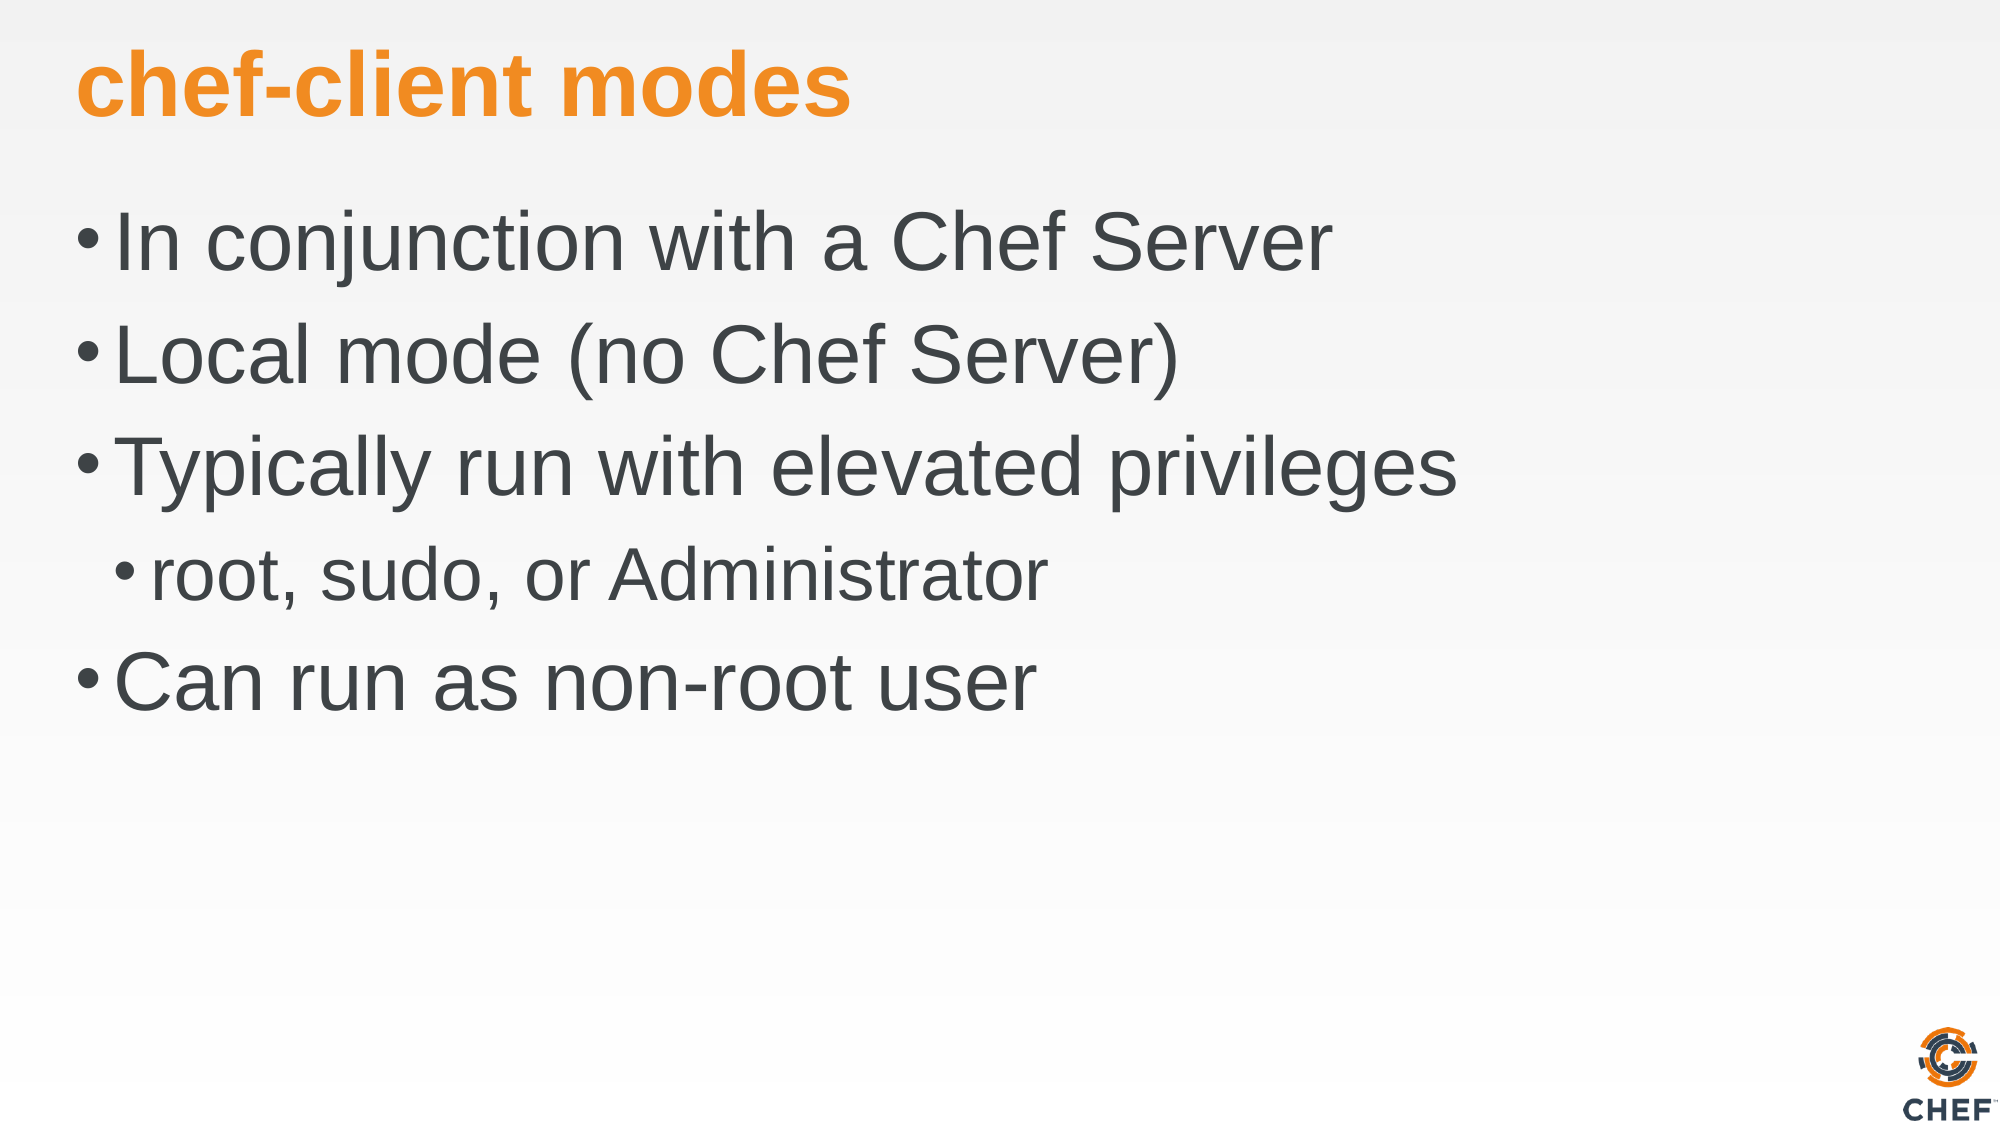

# chef-client modes
In conjunction with a Chef Server
Local mode (no Chef Server)
Typically run with elevated privileges
root, sudo, or Administrator
Can run as non-root user